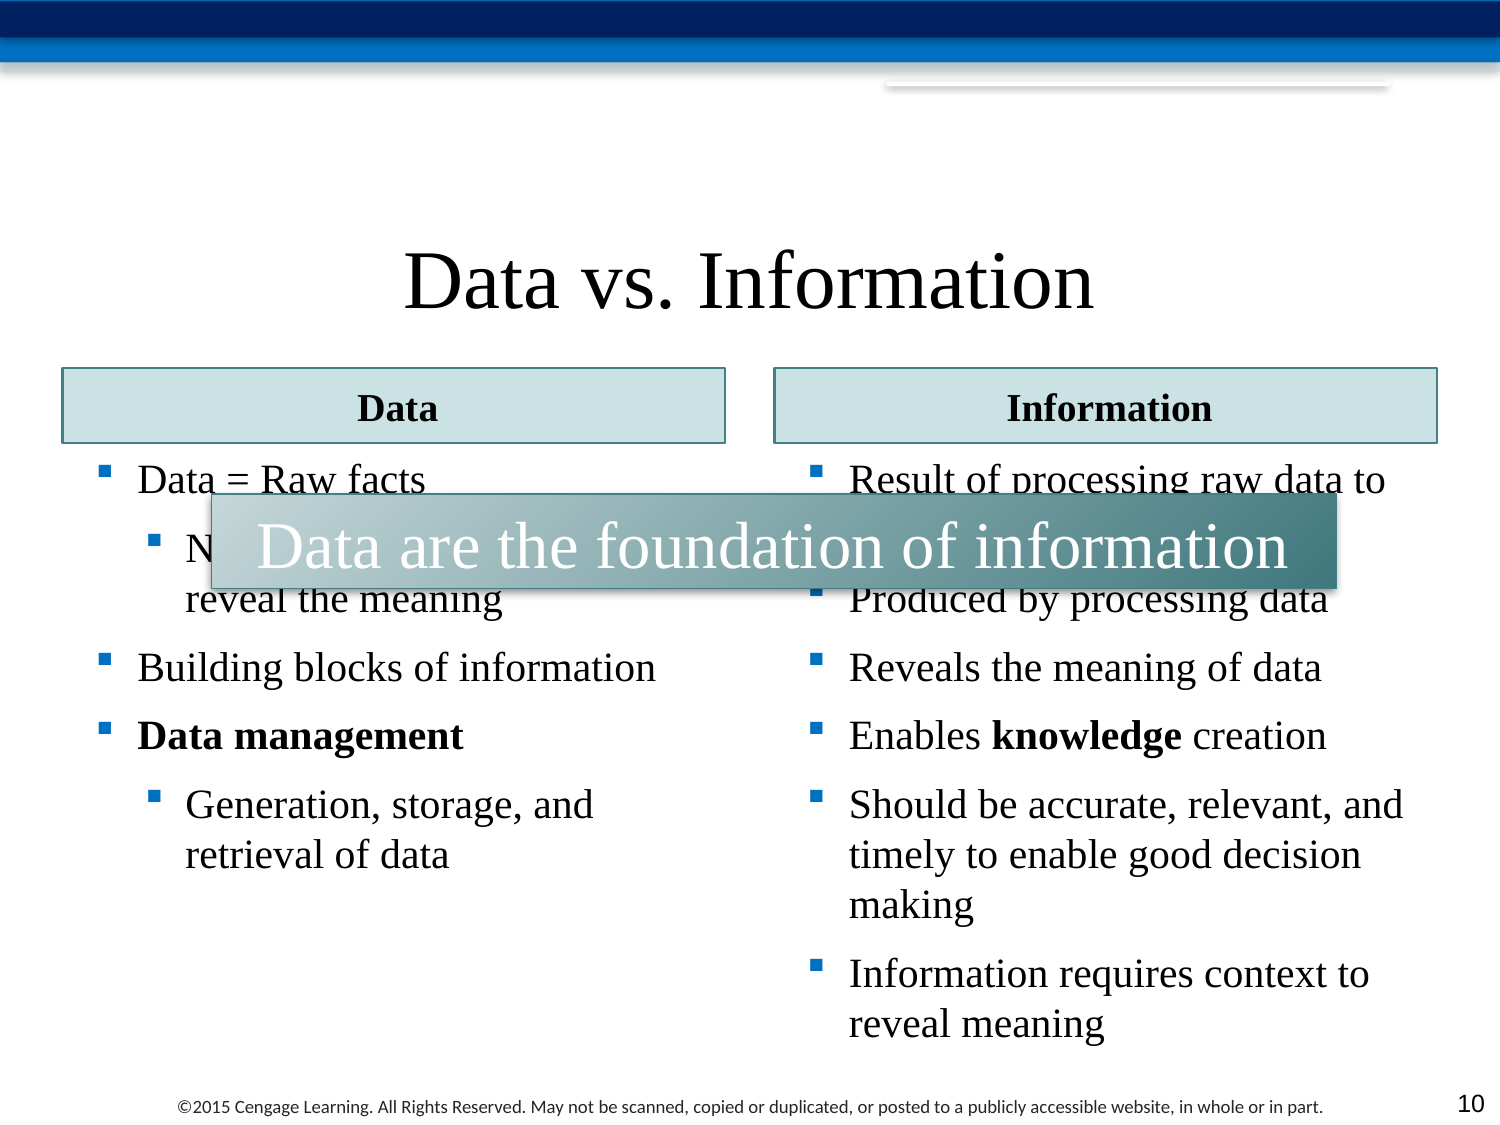

# Data vs. Information
Data
Information
Data = Raw facts
Not yet been processed to reveal the meaning
Building blocks of information
Data management
Generation, storage, and retrieval of data

Result of processing raw data to reveal meaning
Produced by processing data
Reveals the meaning of data
Enables knowledge creation
Should be accurate, relevant, and timely to enable good decision making
Information requires context to reveal meaning
Data are the foundation of information
10